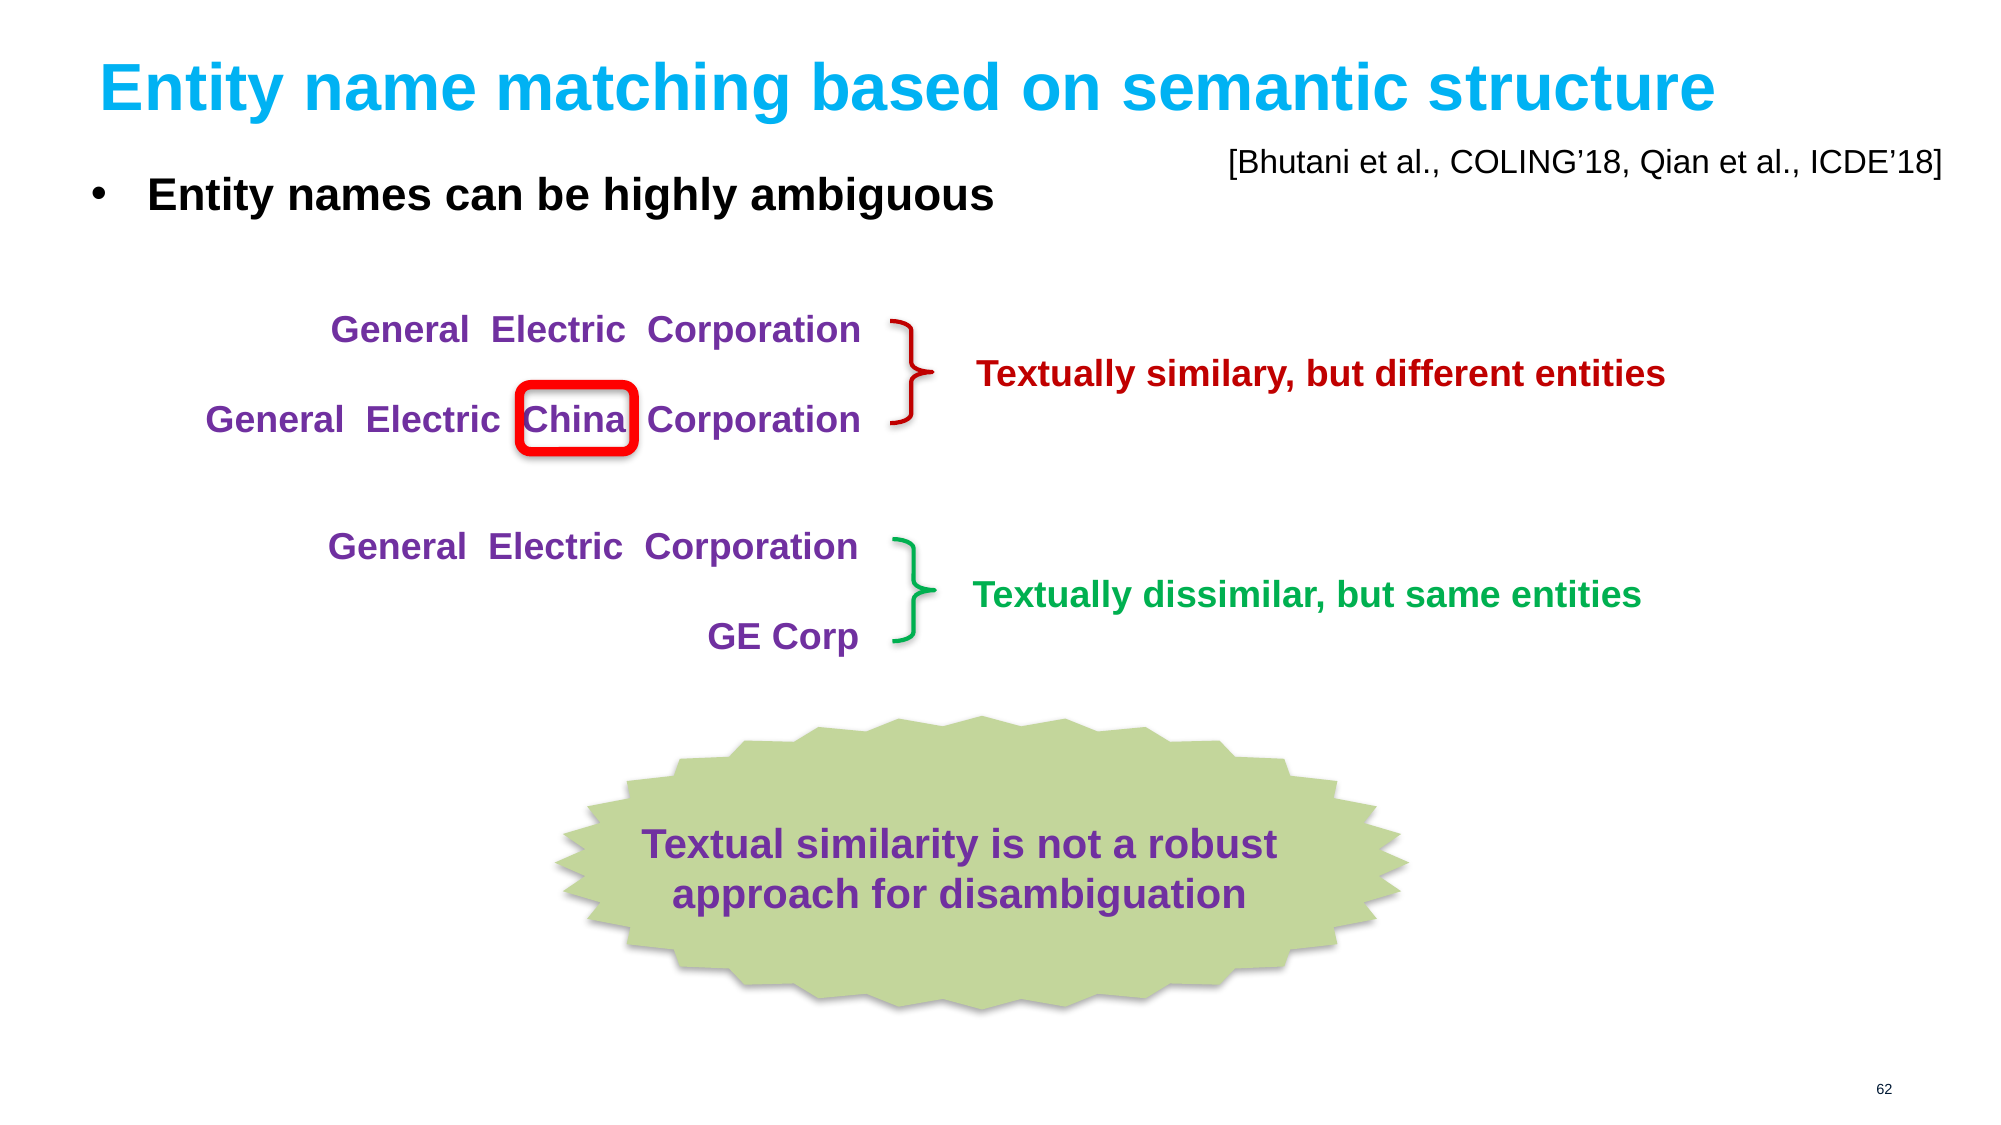

# Entity name matching based on semantic structure
[Bhutani et al., COLING’18, Qian et al., ICDE’18]
Entity names can be highly ambiguous
General  Electric  Corporation

General  Electric  China  Corporation

Textually similary, but different entities

General  Electric  Corporation

GE Corp

Textually dissimilar, but same entities

Textual similarity is not a robust
approach for disambiguation
62